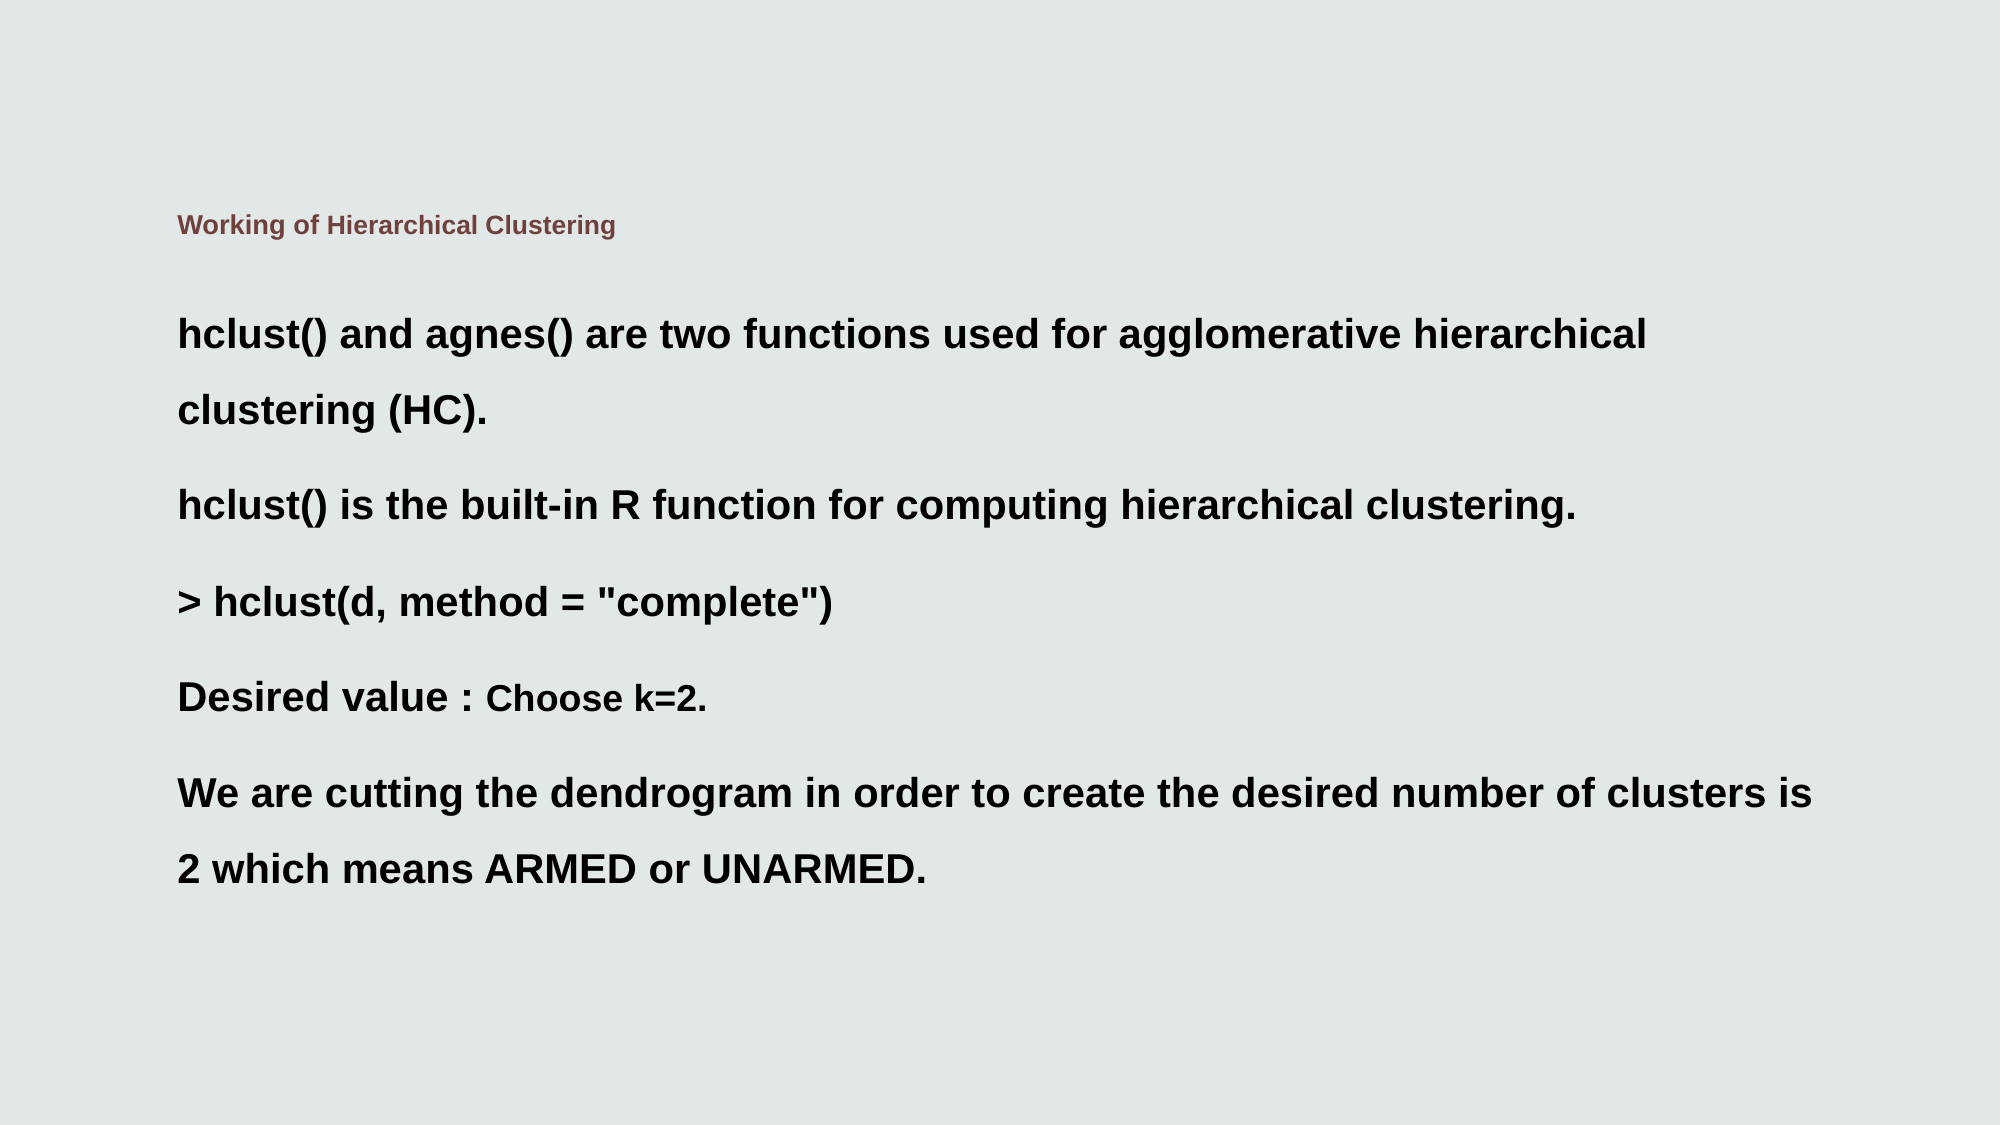

# Working of Hierarchical Clustering
hclust() and agnes() are two functions used for agglomerative hierarchical clustering (HC).
hclust() is the built-in R function for computing hierarchical clustering.
> hclust(d, method = "complete")
Desired value : Choose k=2.
We are cutting the dendrogram in order to create the desired number of clusters is 2 which means ARMED or UNARMED.